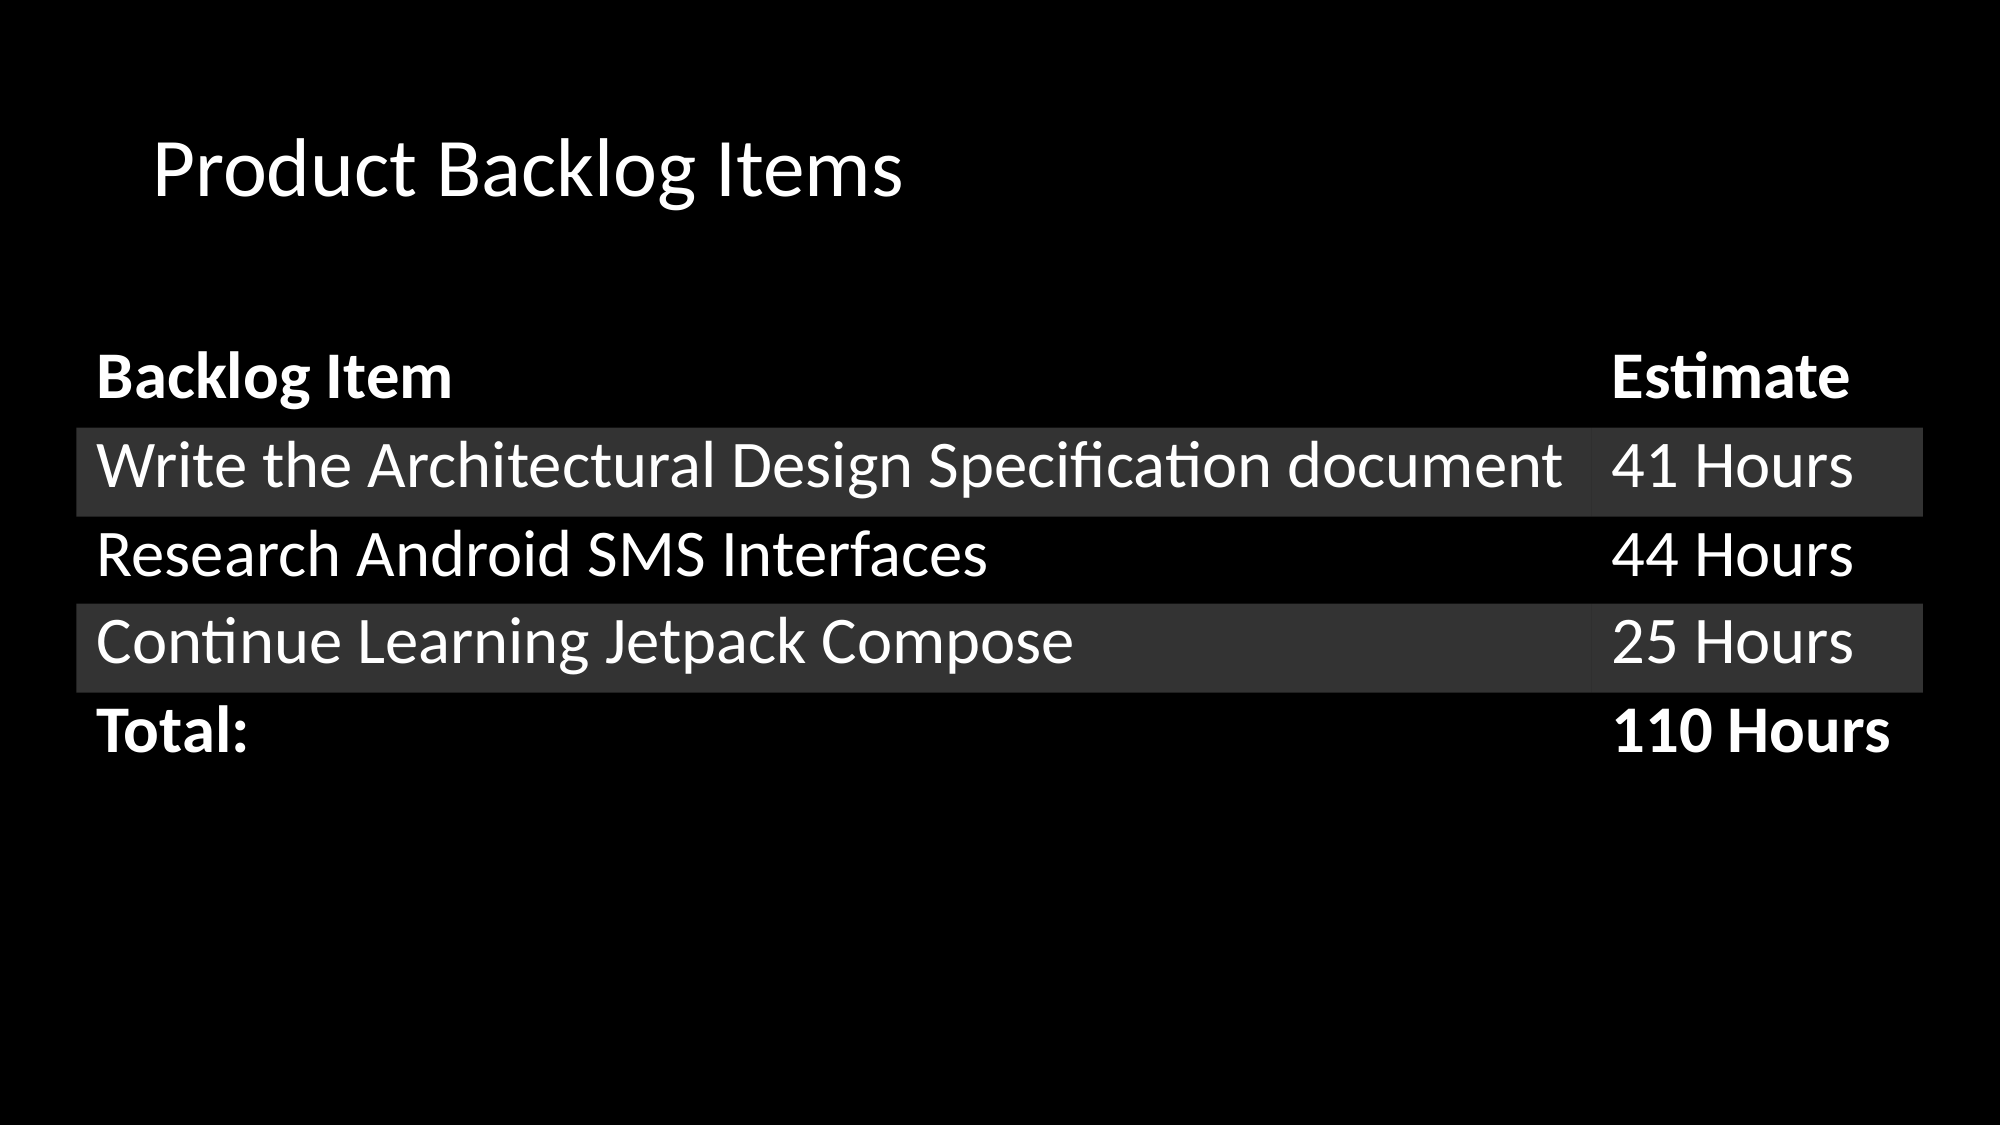

# Product Backlog Items
| Backlog Item | Estimate |
| --- | --- |
| Write the Architectural Design Specification document | 41 Hours |
| Research Android SMS Interfaces | 44 Hours |
| Continue Learning Jetpack Compose | 25 Hours |
| Total: | 110 Hours |